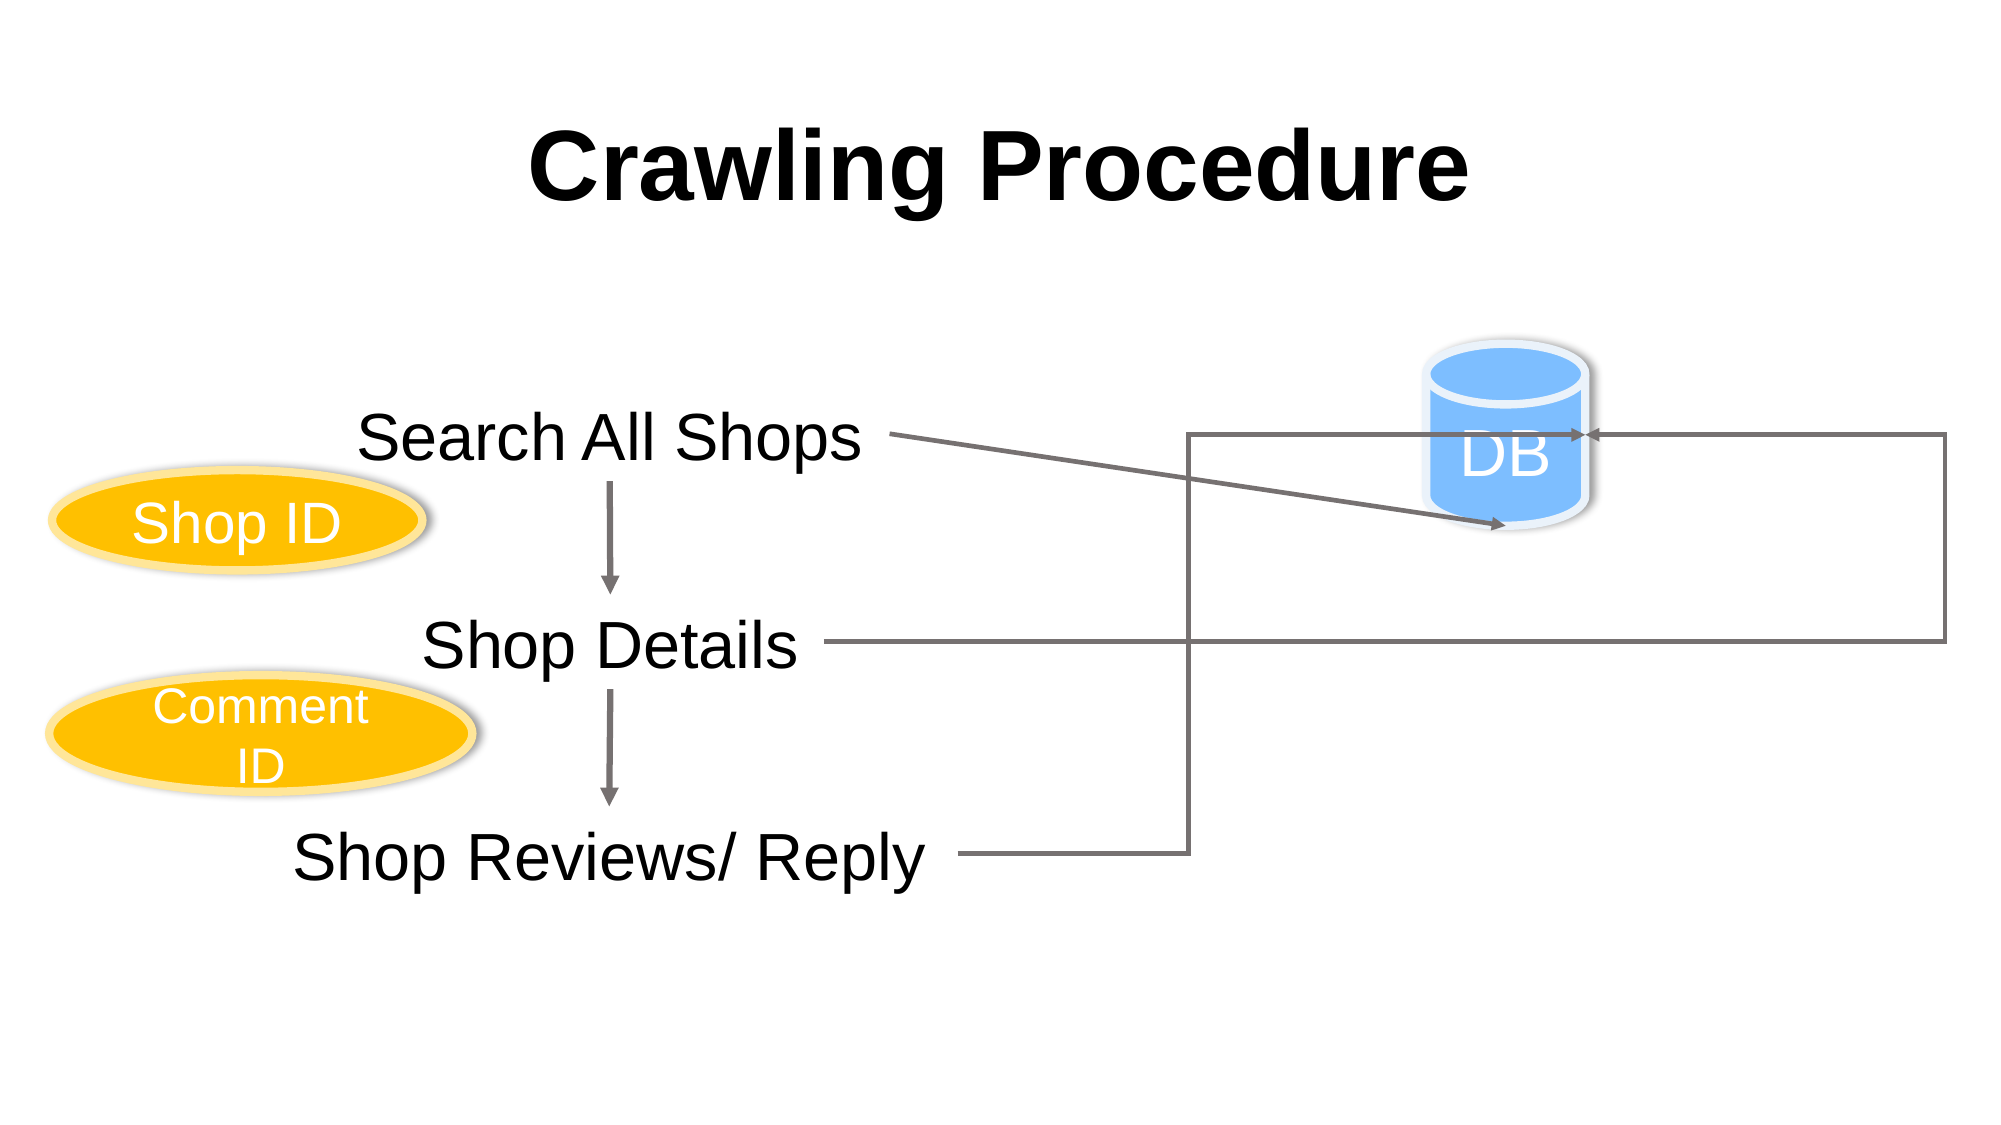

# Crawling Procedure
DB
Search All Shops
Shop ID
Shop Details
Comment ID
Shop Reviews/ Reply